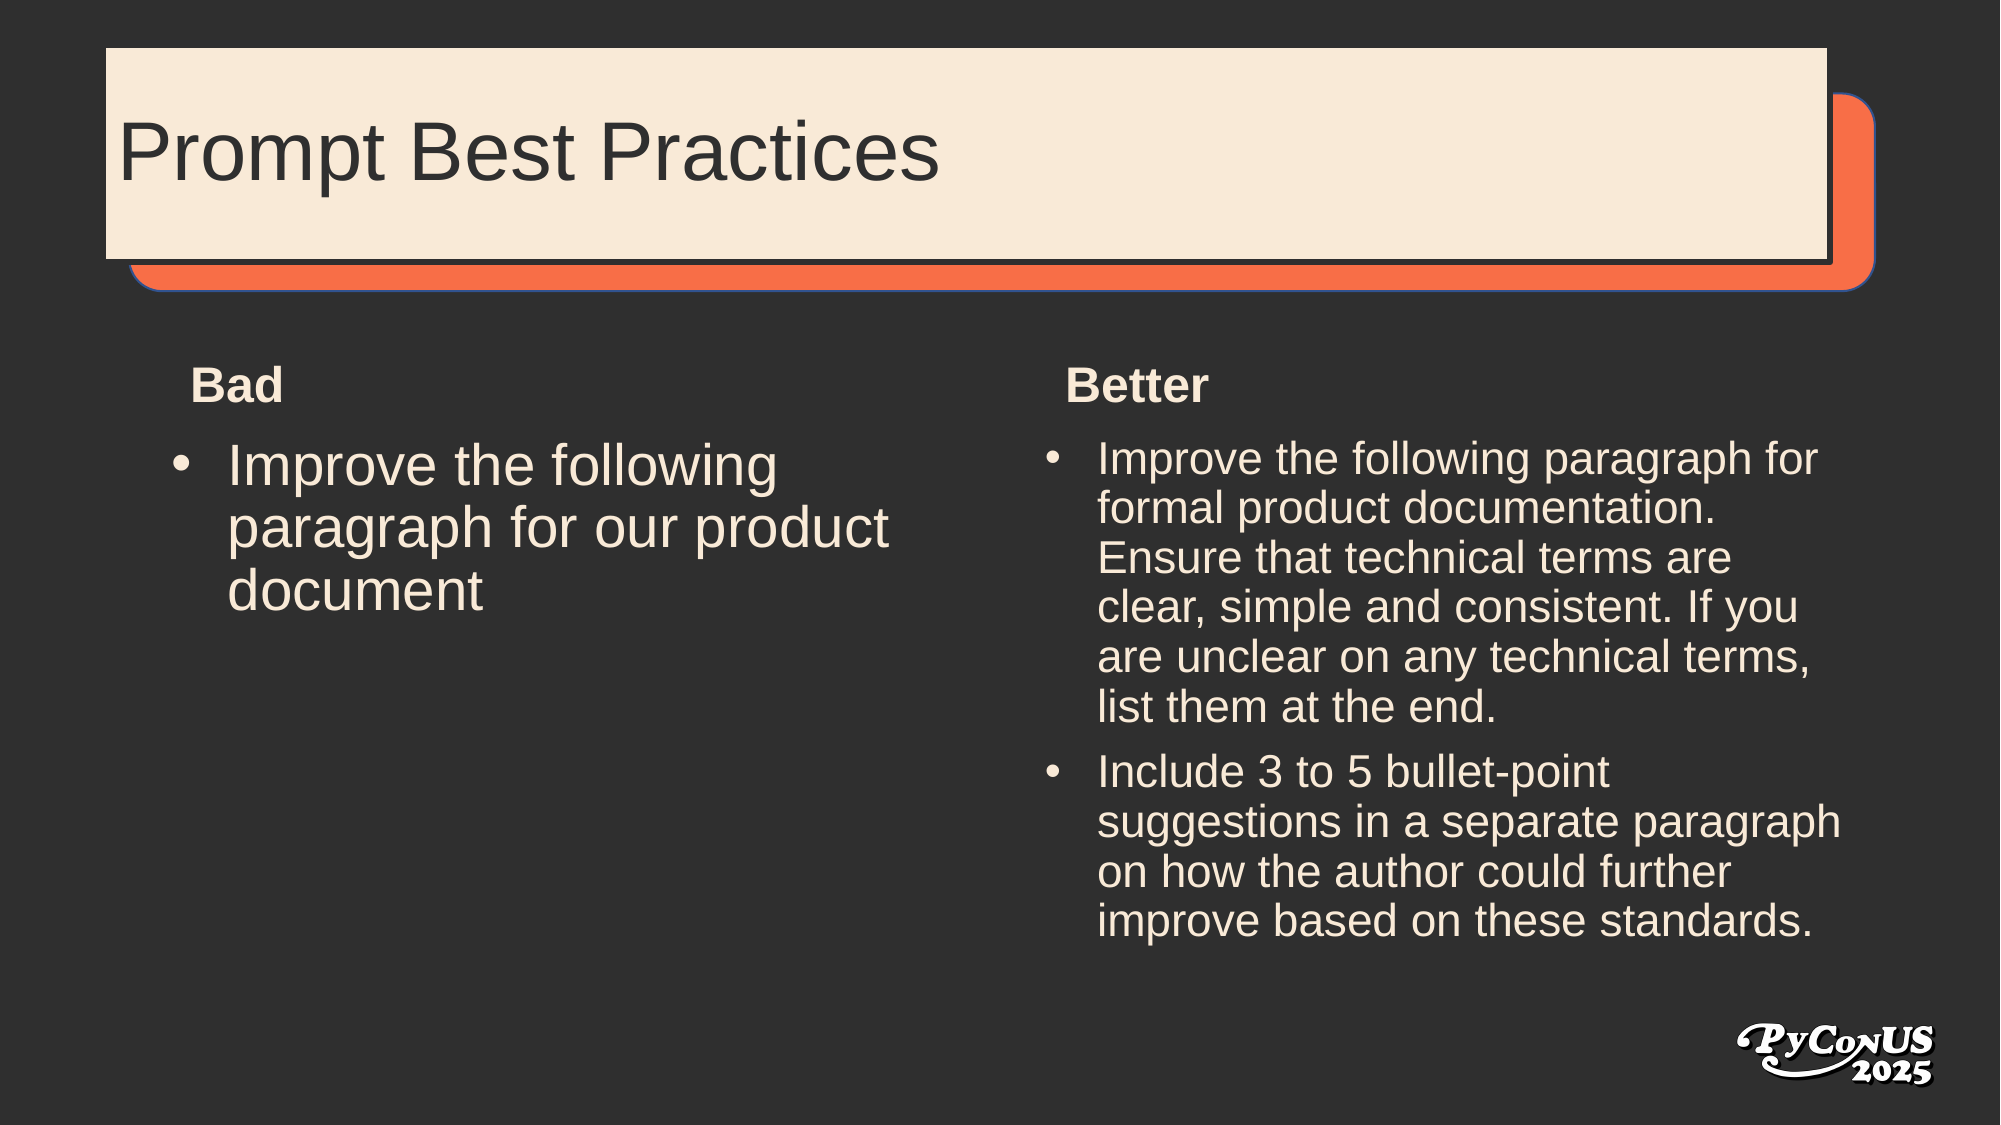

# Prompt Best Practices
Bad
Better
Improve the following paragraph for our product document

Improve the following paragraph for formal product documentation. Ensure that technical terms are clear, simple and consistent. If you are unclear on any technical terms, list them at the end.
Include 3 to 5 bullet-point suggestions in a separate paragraph on how the author could further improve based on these standards.